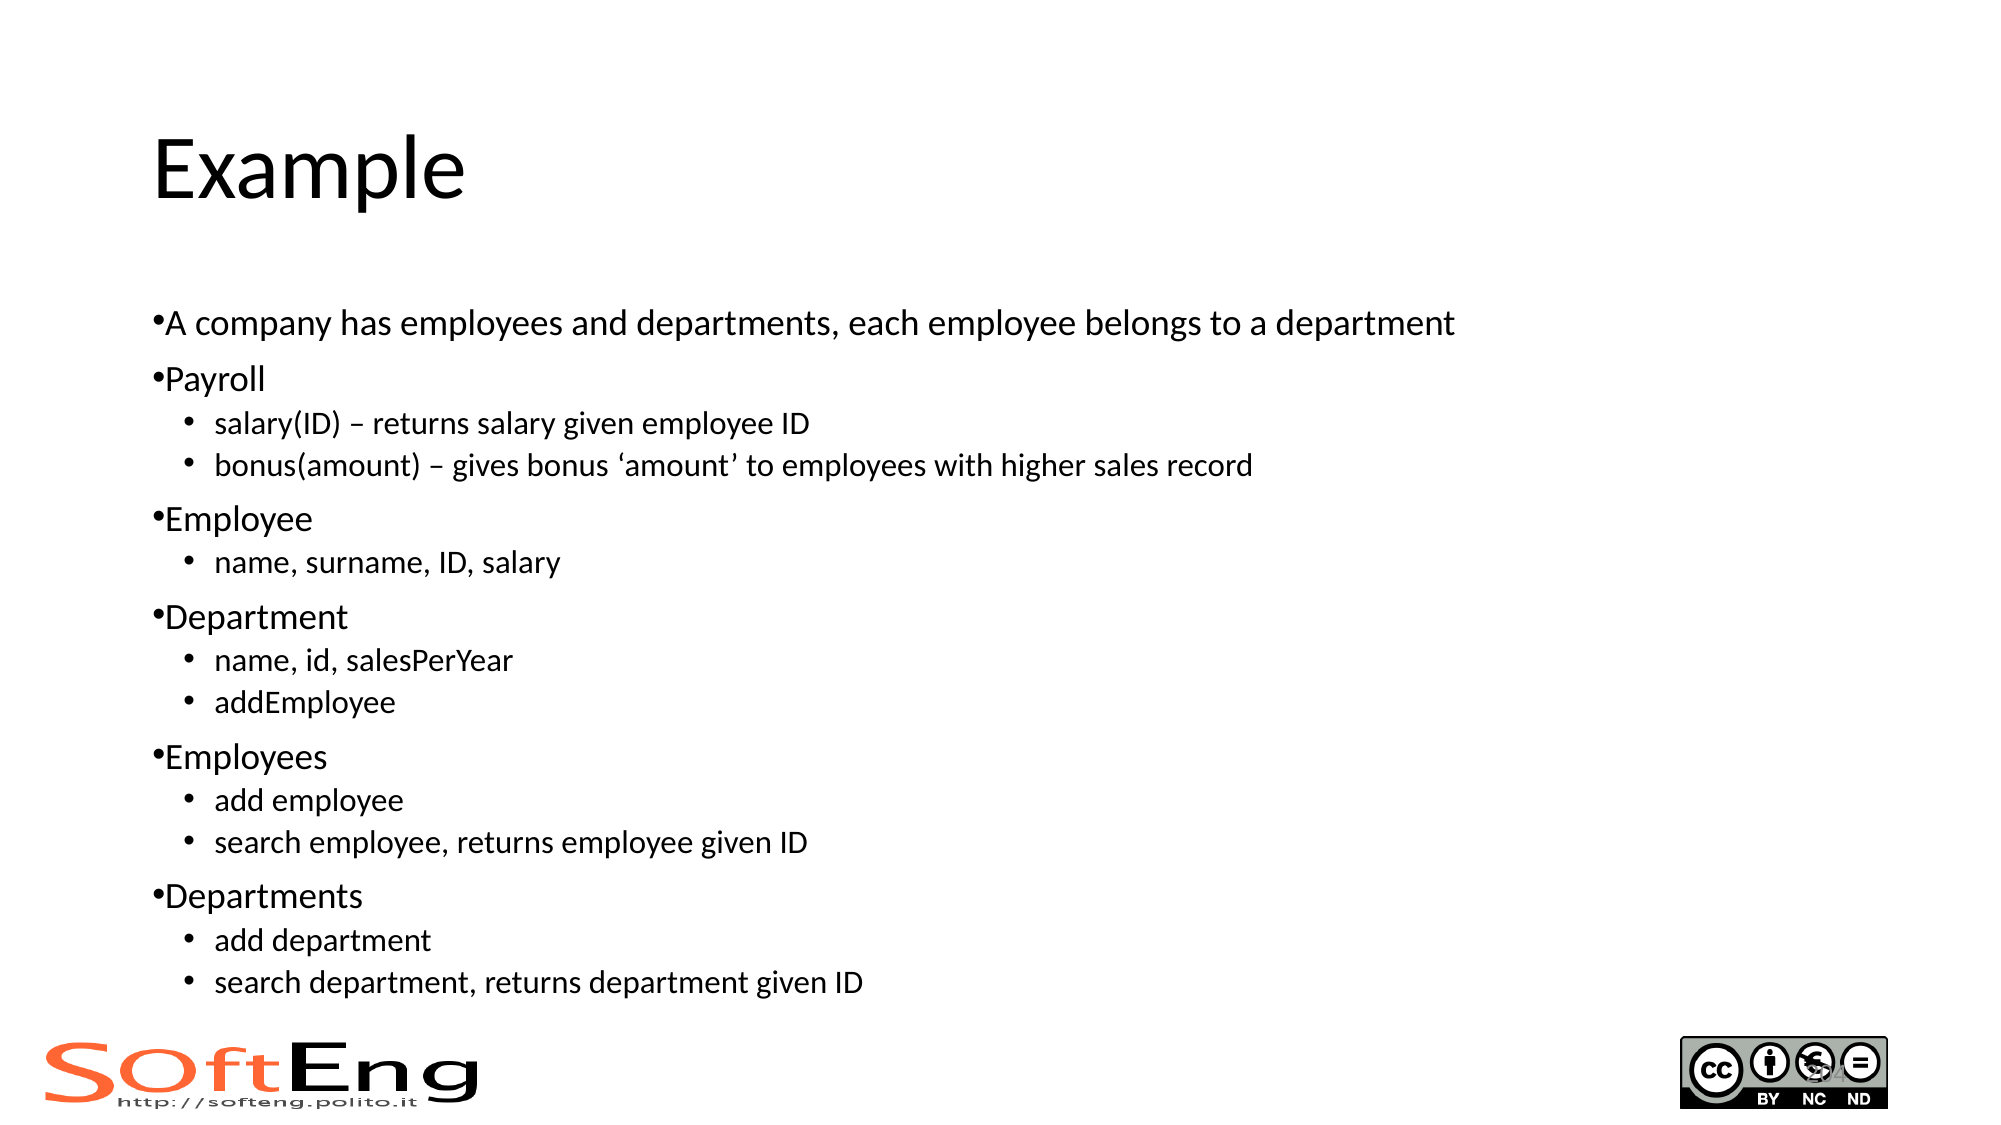

# Example
A company has employees and departments, each employee belongs to a department
Payroll
salary(ID) – returns salary given employee ID
bonus(amount) – gives bonus ‘amount’ to employees with higher sales record
Employee
name, surname, ID, salary
Department
name, id, salesPerYear
addEmployee
Employees
add employee
search employee, returns employee given ID
Departments
add department
search department, returns department given ID
204